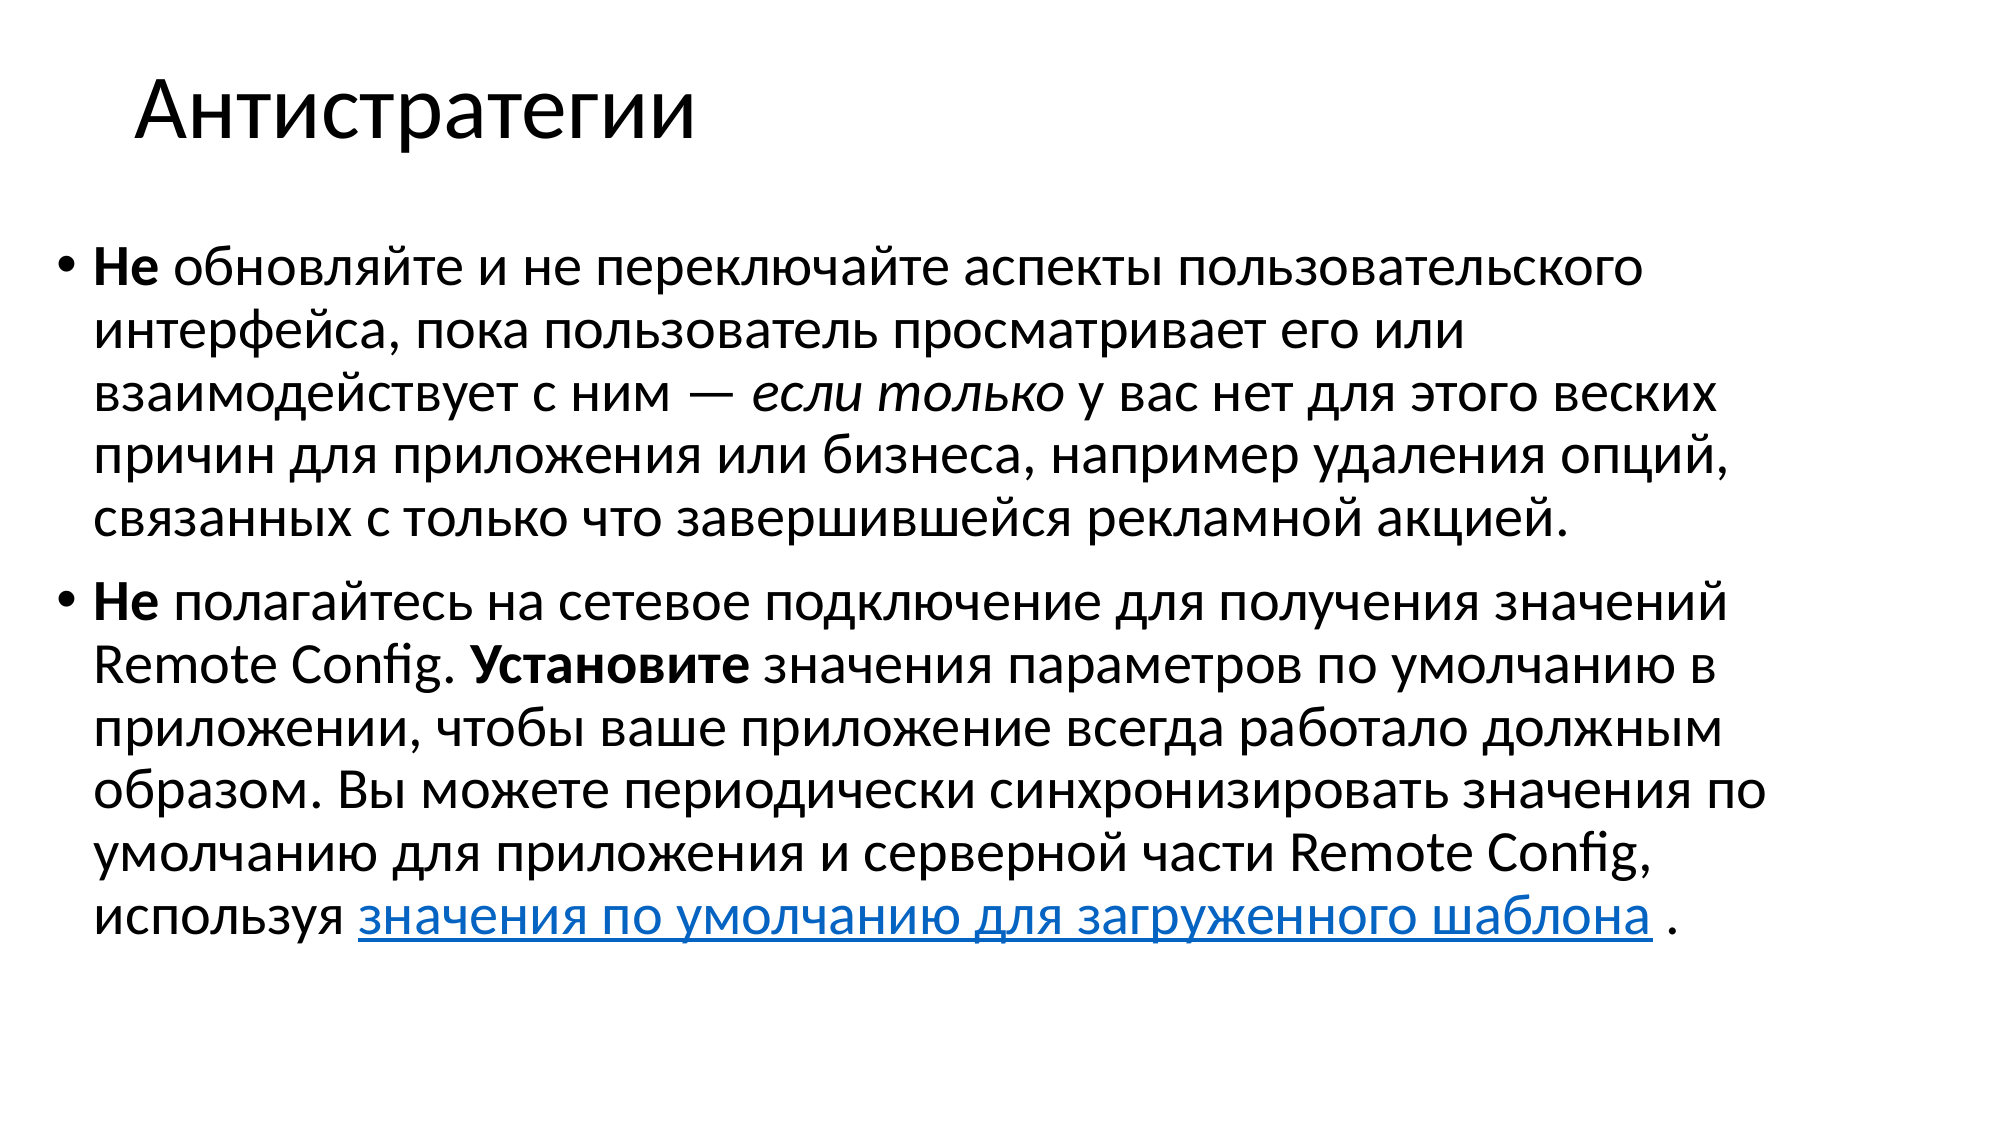

# Антистратегии
Не обновляйте и не переключайте аспекты пользовательского интерфейса, пока пользователь просматривает его или взаимодействует с ним — если только у вас нет для этого веских причин для приложения или бизнеса, например удаления опций, связанных с только что завершившейся рекламной акцией.
Не полагайтесь на сетевое подключение для получения значений Remote Config. Установите значения параметров по умолчанию в приложении, чтобы ваше приложение всегда работало должным образом. Вы можете периодически синхронизировать значения по умолчанию для приложения и серверной части Remote Config, используя значения по умолчанию для загруженного шаблона .